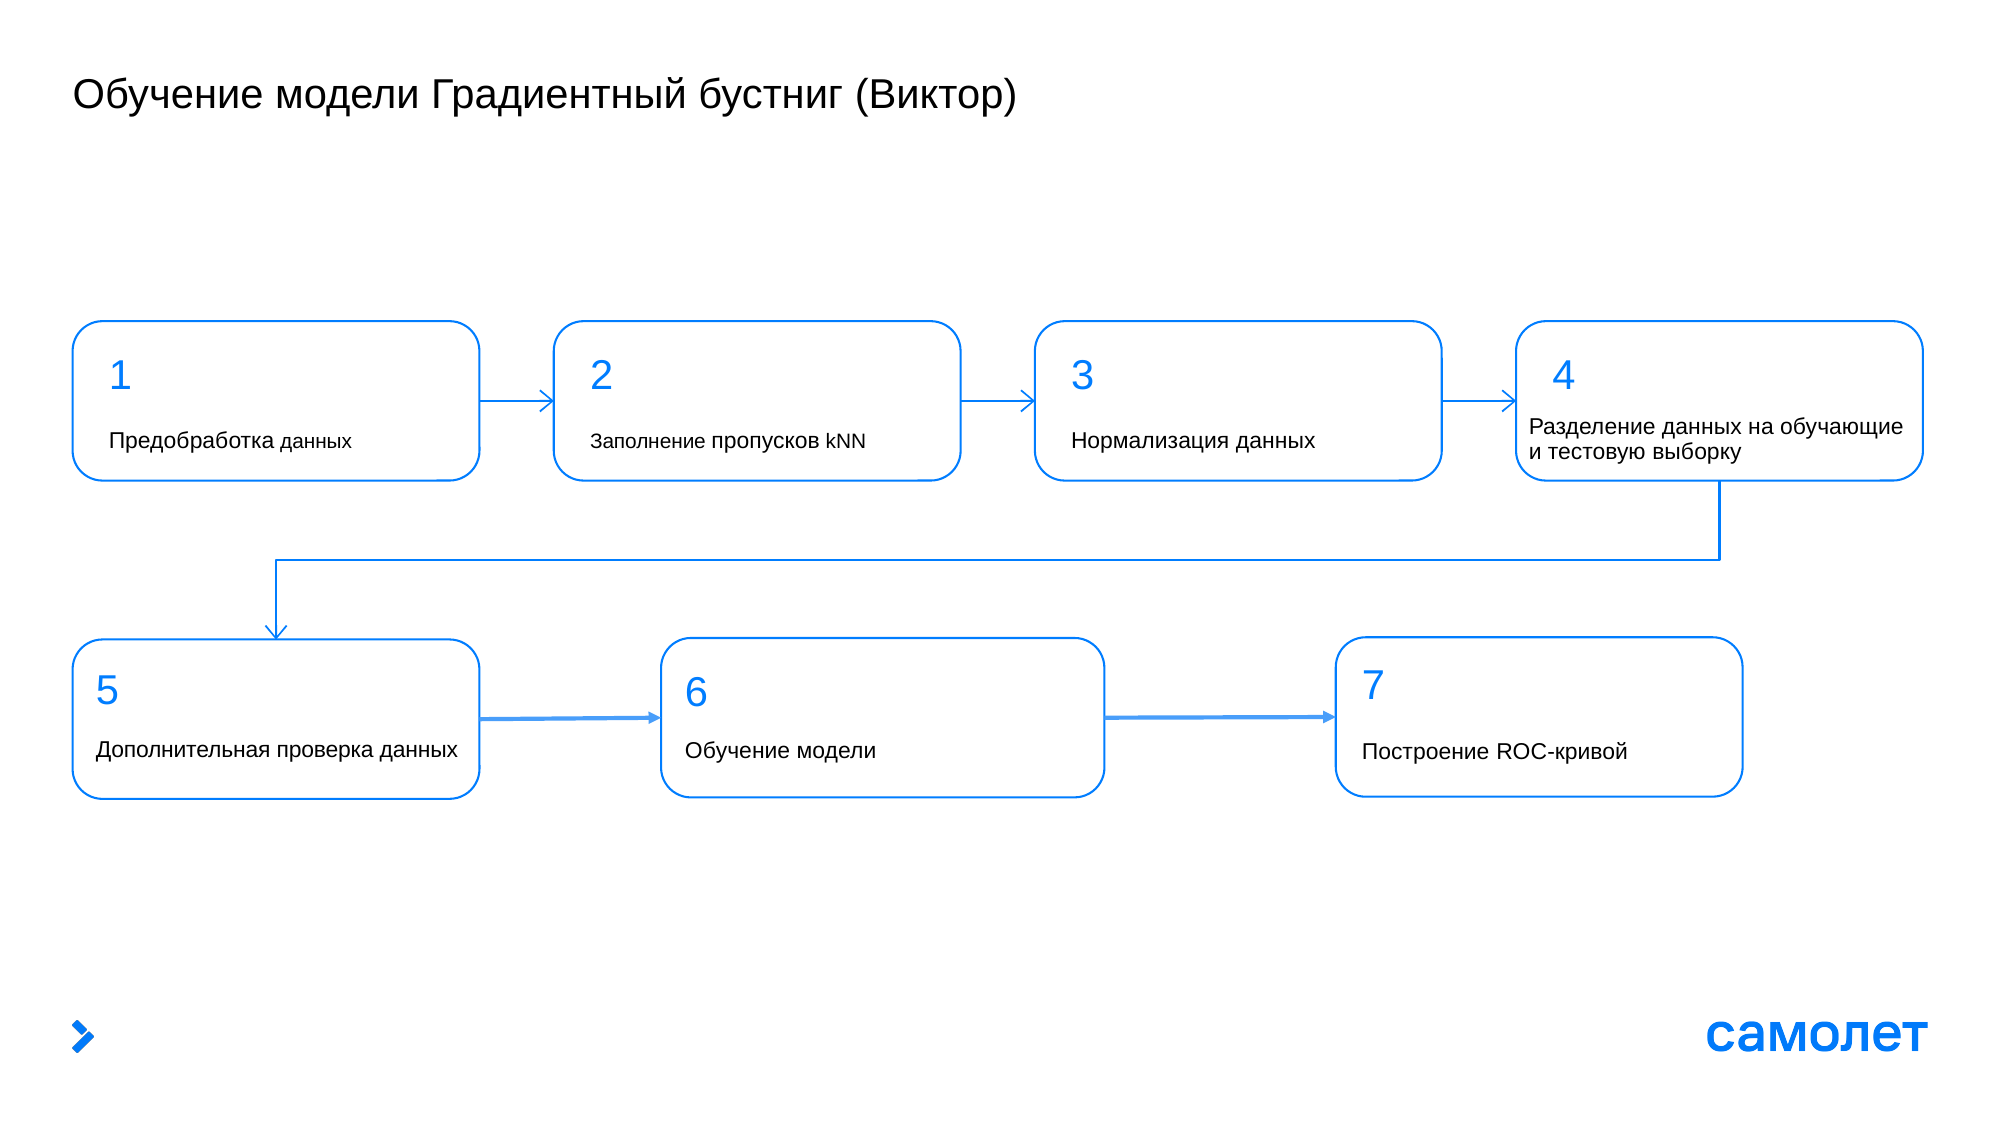

# Обучение модели Градиентный бустниг (Виктор)

1
2
3
4
Разделение данных на обучающие
и тестовую выборку
Предобработка данных
Заполнение пропусков kNN
Нормализация данных

7
5
6
Дополнительная проверка данных
Обучение модели
Построение ROC-кривой